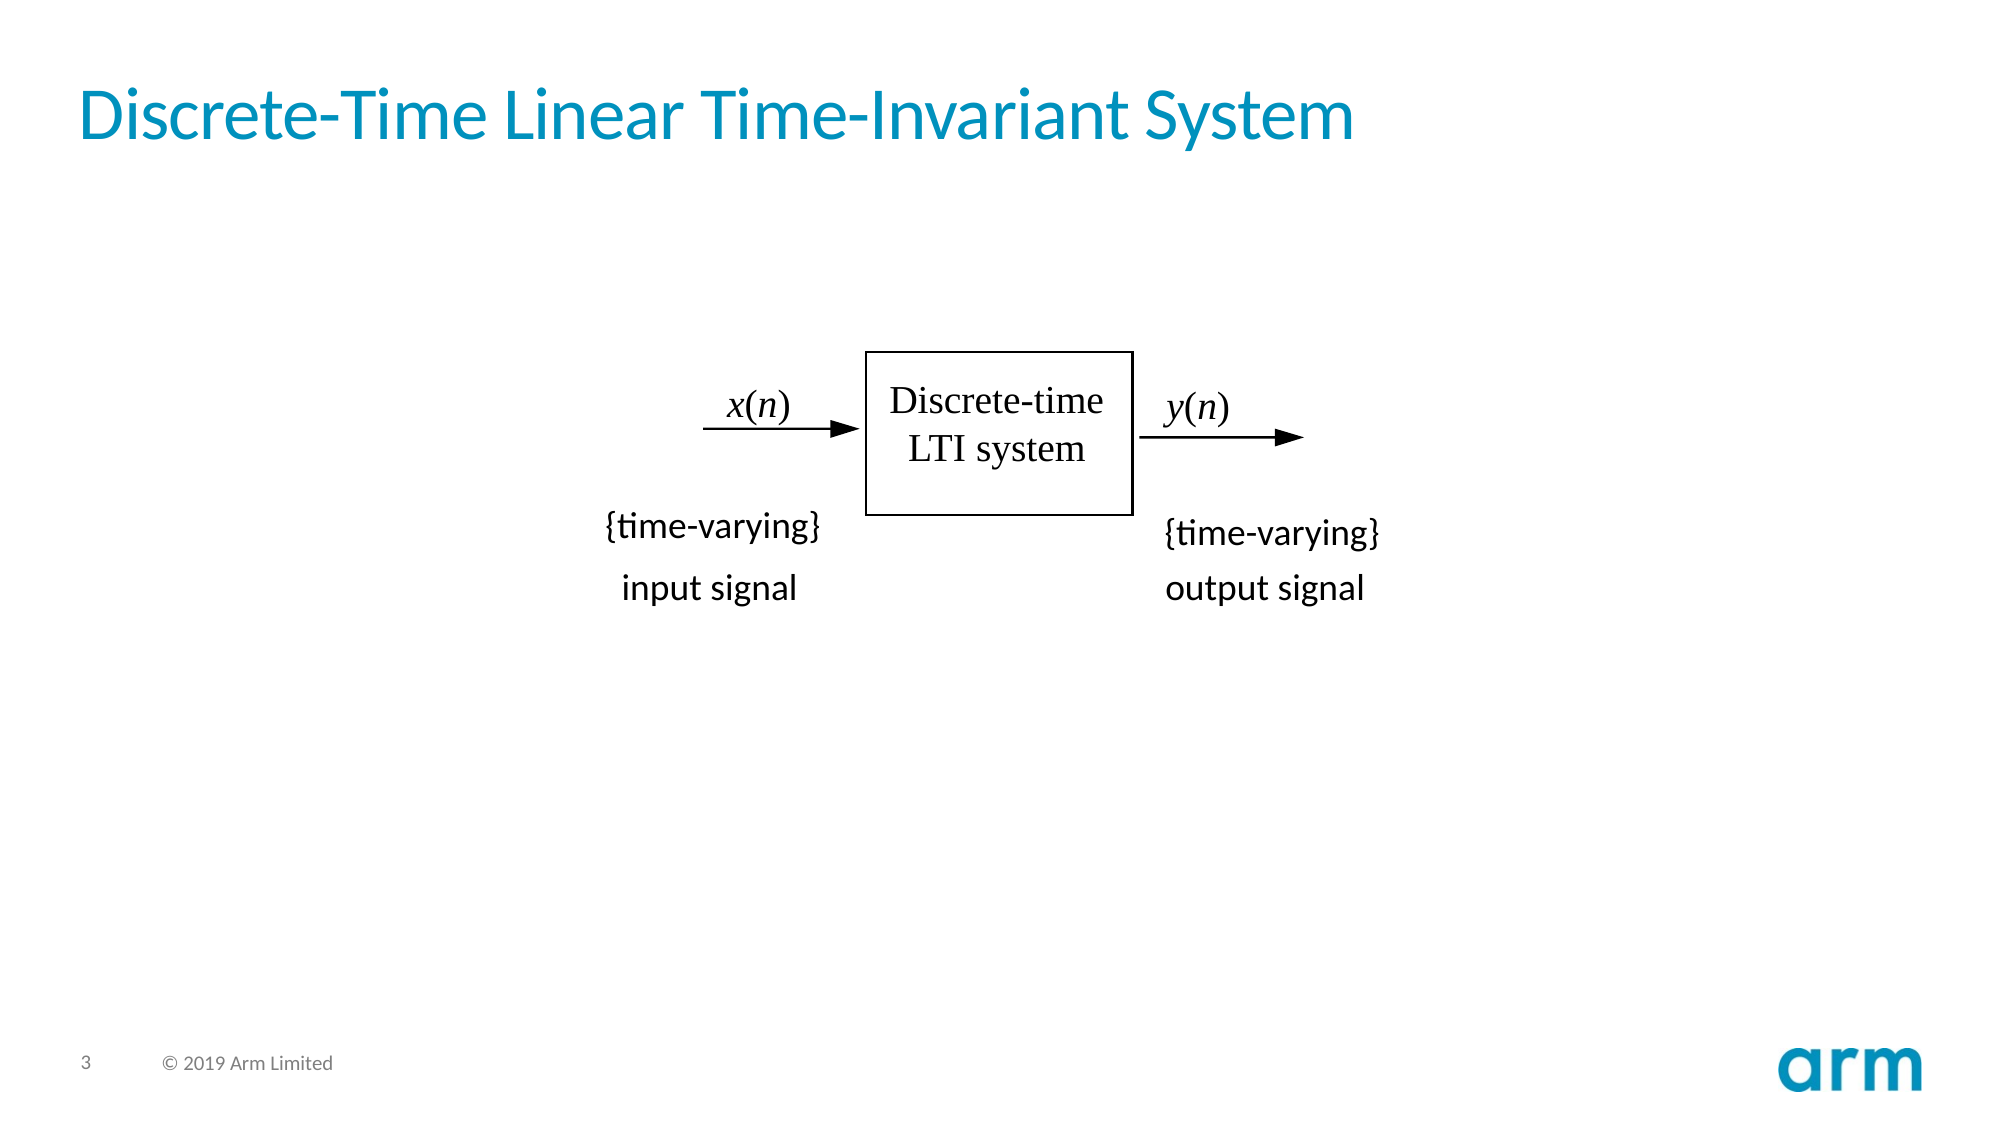

# Discrete-Time Linear Time-Invariant System

Discrete-time
LTI system

x(n)
y(n)
{time-varying}
{time-varying}
input signal
output signal